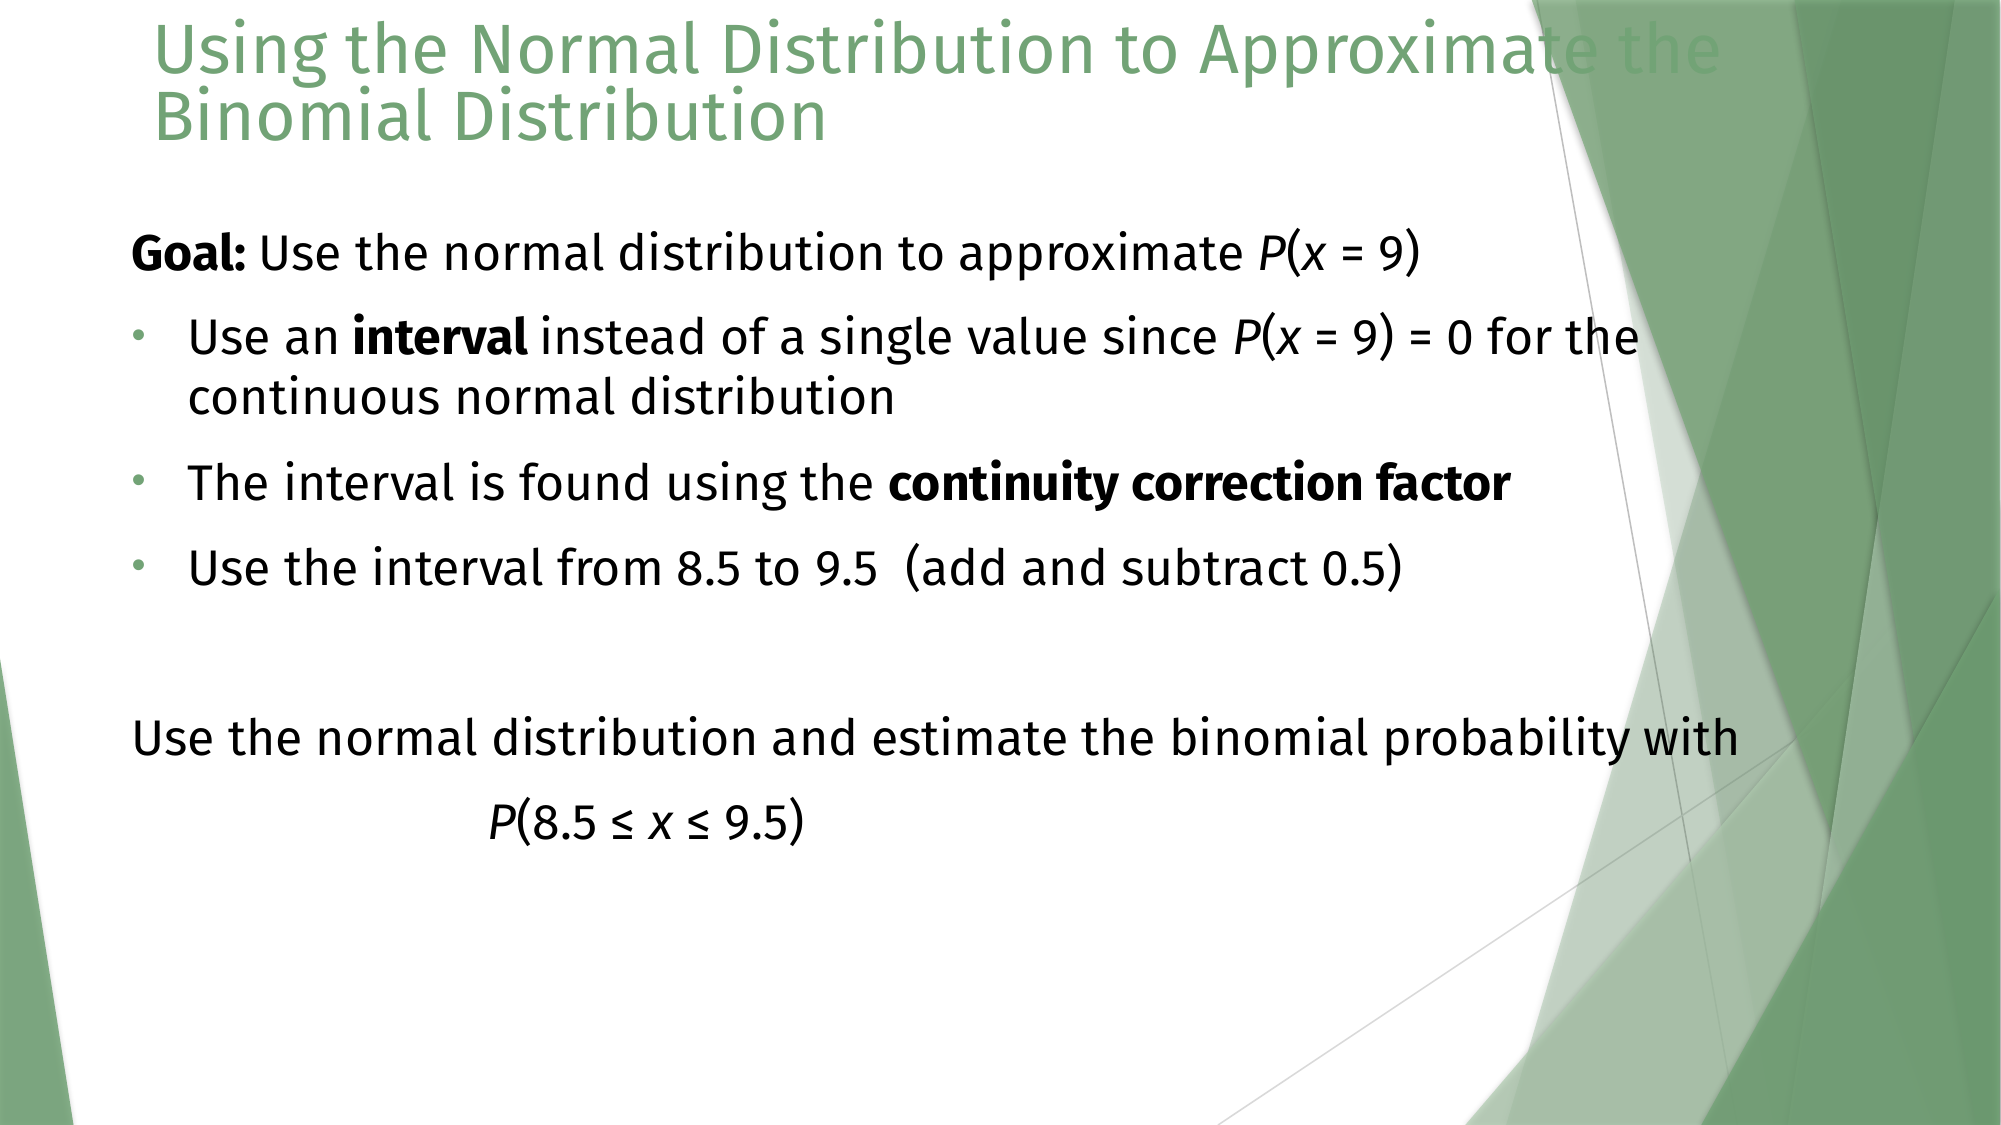

# Using the Normal Distribution to Approximate the Binomial Distribution
Goal: Use the normal distribution to approximate P(x = 9)
Use an interval instead of a single value since P(x = 9) = 0 for the continuous normal distribution
The interval is found using the continuity correction factor
Use the interval from 8.5 to 9.5  (add and subtract 0.5)

Use the normal distribution and estimate the binomial probability with
			P(8.5 ≤ x ≤ 9.5)